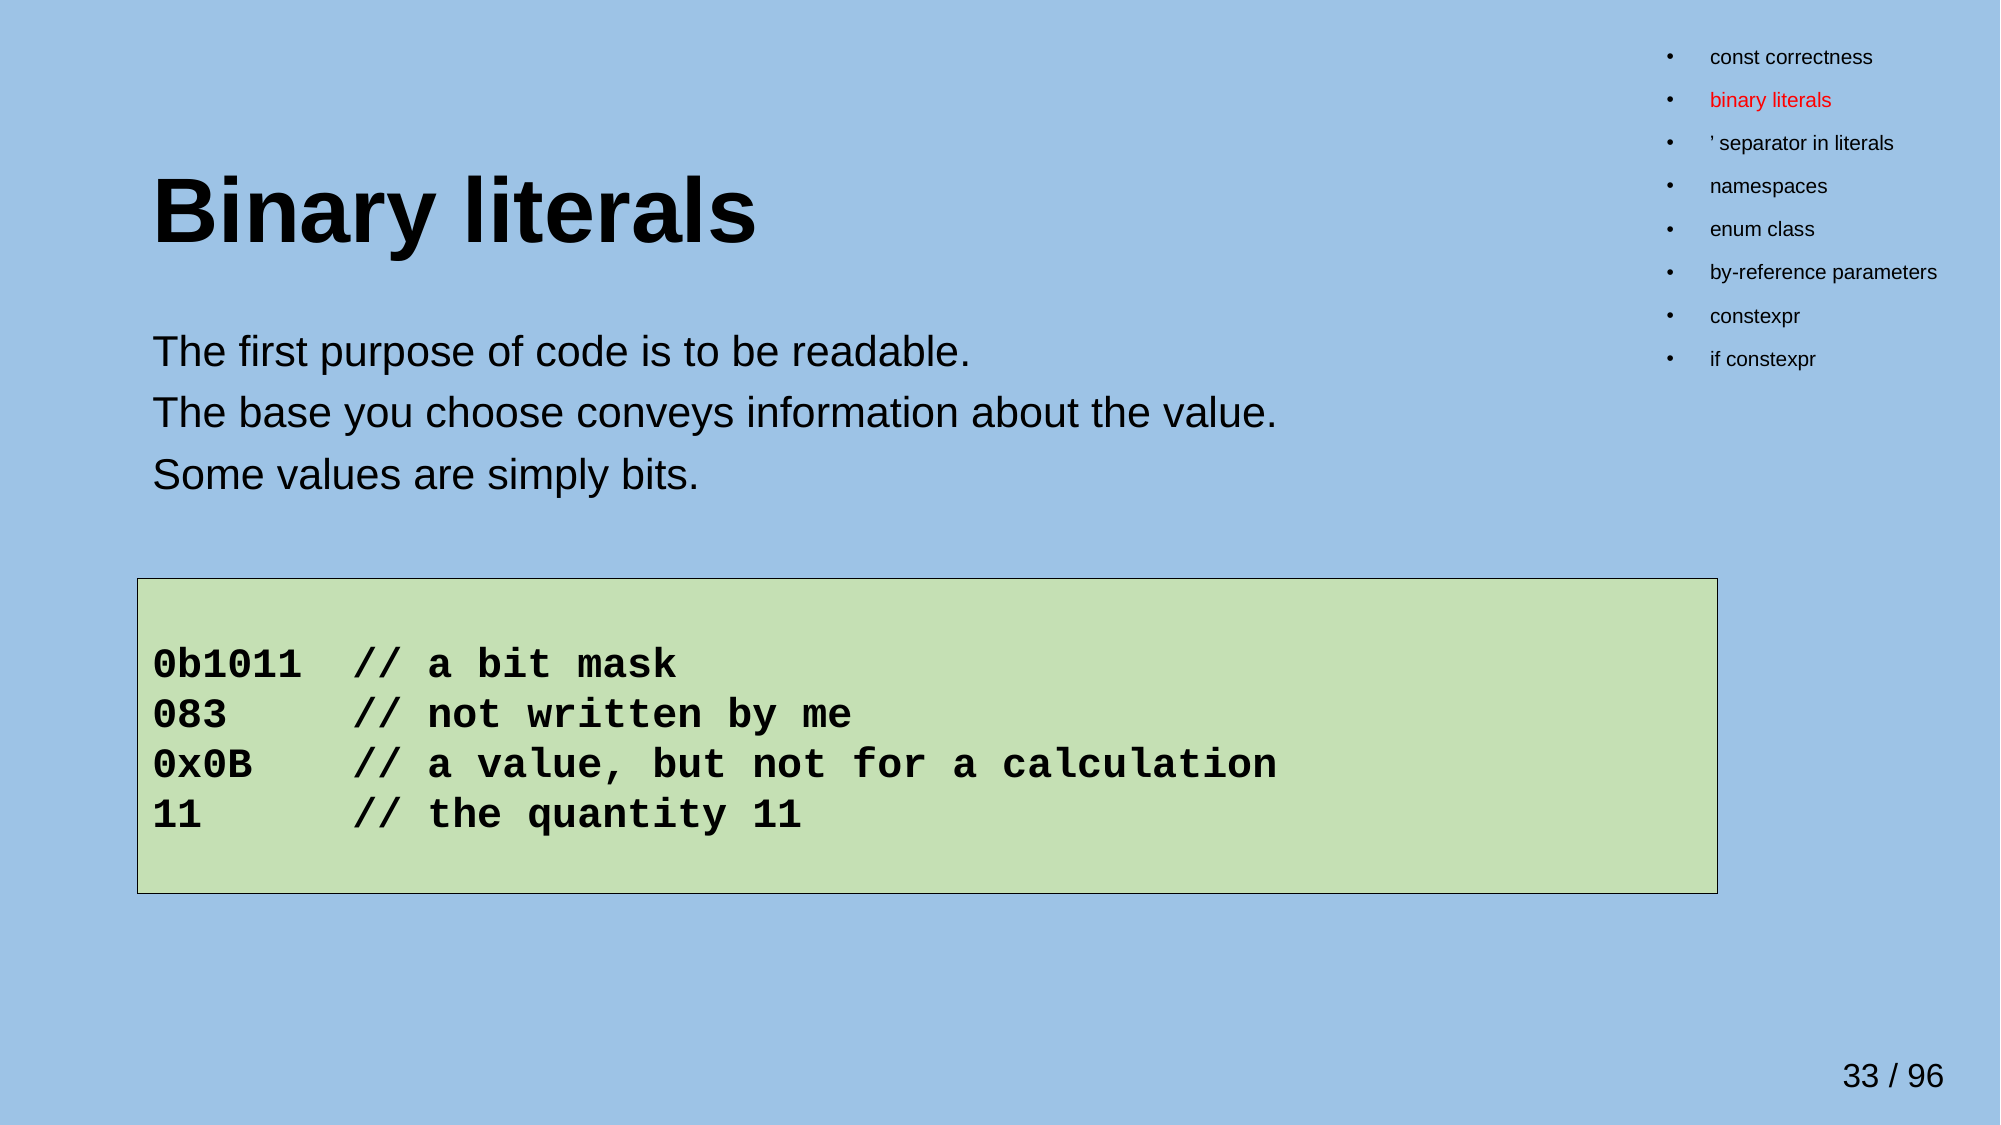

const correctness
 binary literals
 ’ separator in literals
 namespaces
 enum class
 by-reference parameters
 constexpr
 if constexpr

# Binary literals
The first purpose of code is to be readable.
The base you choose conveys information about the value.
Some values are simply bits.

0b1011  // a bit mask
083     // not written by me
0x0B    // a value, but not for a calculation
11      // the quantity 11